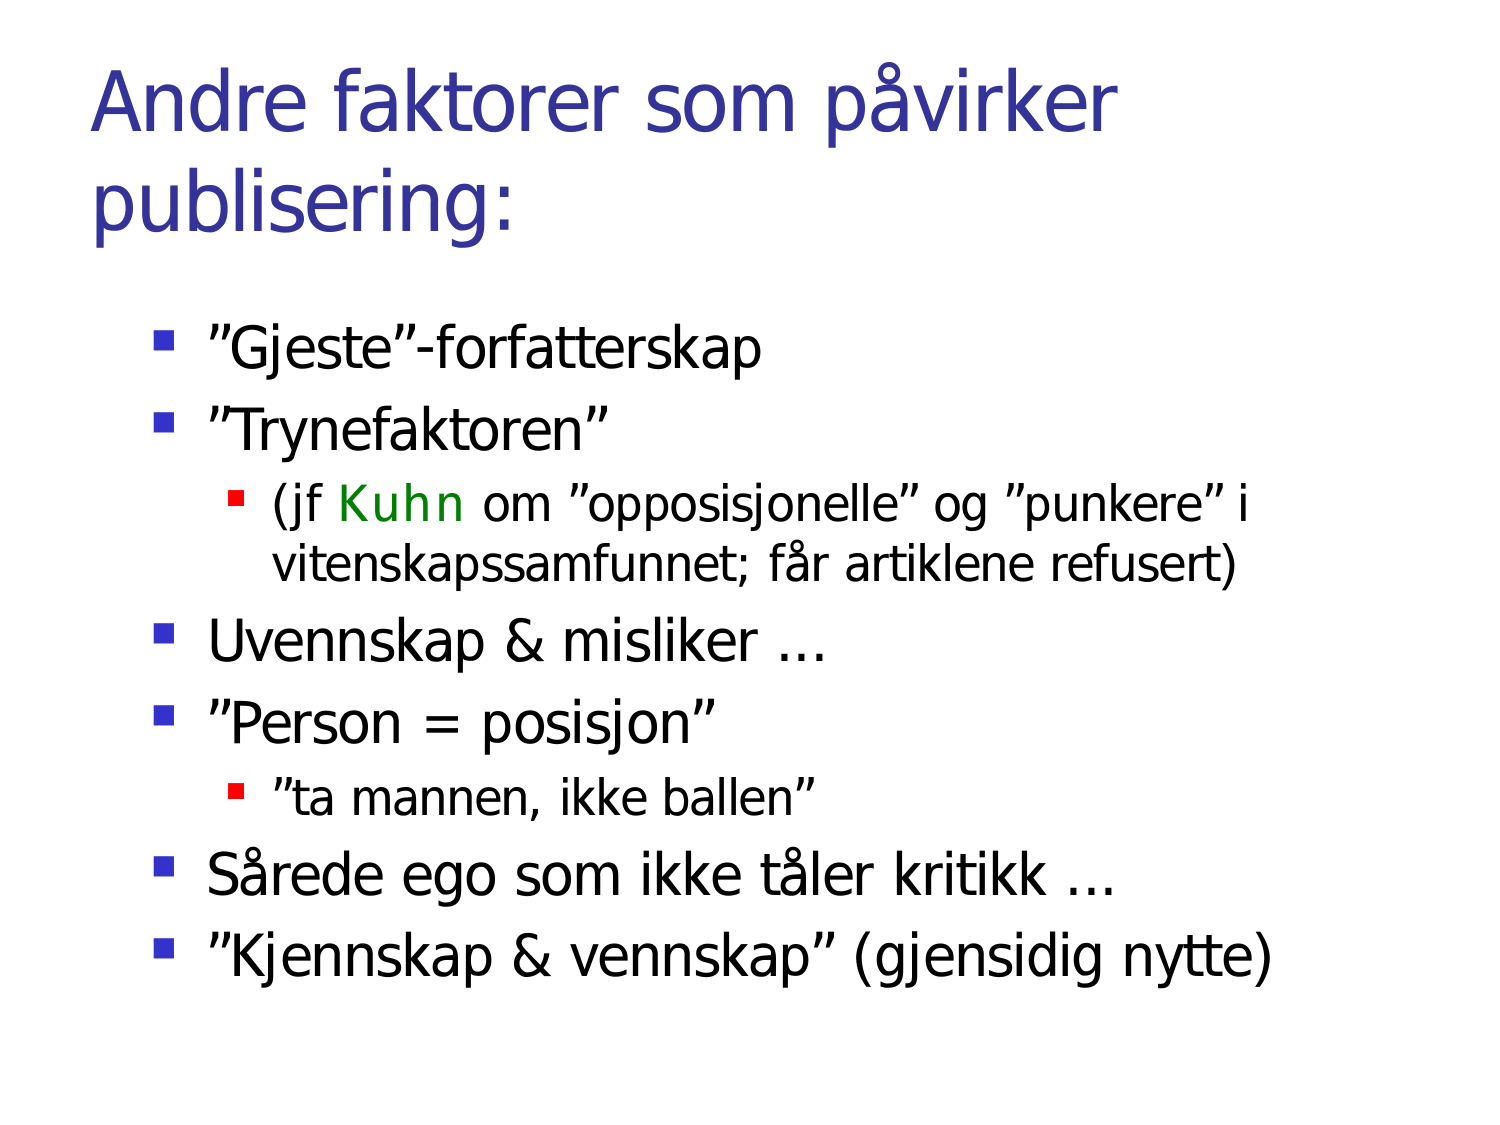

# Andre faktorer som påvirker publisering:
”Gjeste”-forfatterskap
”Trynefaktoren”
(jf Kuhn om ”opposisjonelle” og ”punkere” i vitenskapssamfunnet; får artiklene refusert)
Uvennskap & misliker ...
”Person = posisjon”
”ta mannen, ikke ballen”
Sårede ego som ikke tåler kritikk ...
”Kjennskap & vennskap” (gjensidig nytte)
51